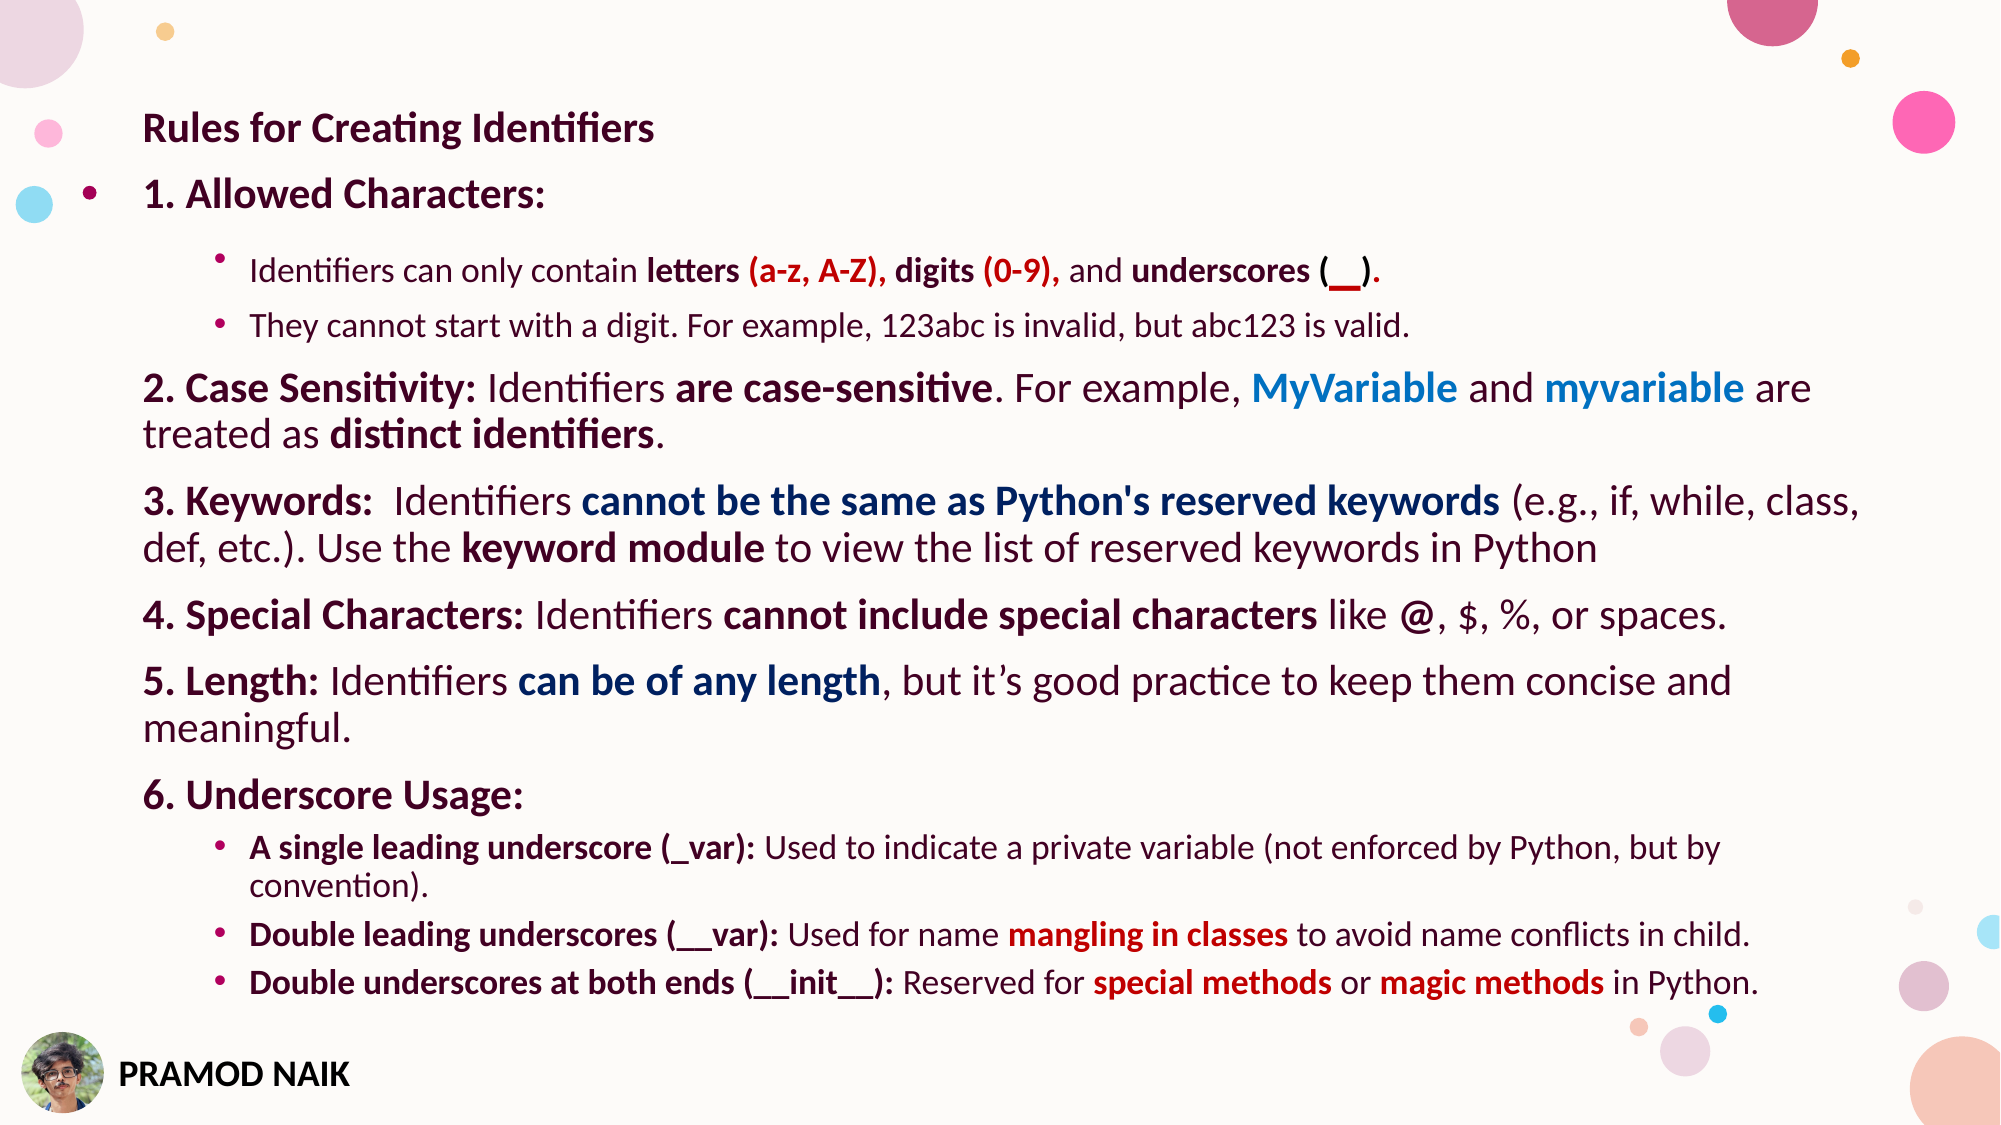

Rules for Creating Identifiers
1. Allowed Characters:
Identifiers can only contain letters (a-z, A-Z), digits (0-9), and underscores (_).
They cannot start with a digit. For example, 123abc is invalid, but abc123 is valid.
2. Case Sensitivity: Identifiers are case-sensitive. For example, MyVariable and myvariable are treated as distinct identifiers.
3. Keywords:  Identifiers cannot be the same as Python's reserved keywords (e.g., if, while, class, def, etc.). Use the keyword module to view the list of reserved keywords in Python
4. Special Characters: Identifiers cannot include special characters like @, $, %, or spaces.
5. Length: Identifiers can be of any length, but it’s good practice to keep them concise and meaningful.
6. Underscore Usage:
A single leading underscore (_var): Used to indicate a private variable (not enforced by Python, but by convention).
Double leading underscores (__var): Used for name mangling in classes to avoid name conflicts in child.
Double underscores at both ends (__init__): Reserved for special methods or magic methods in Python.